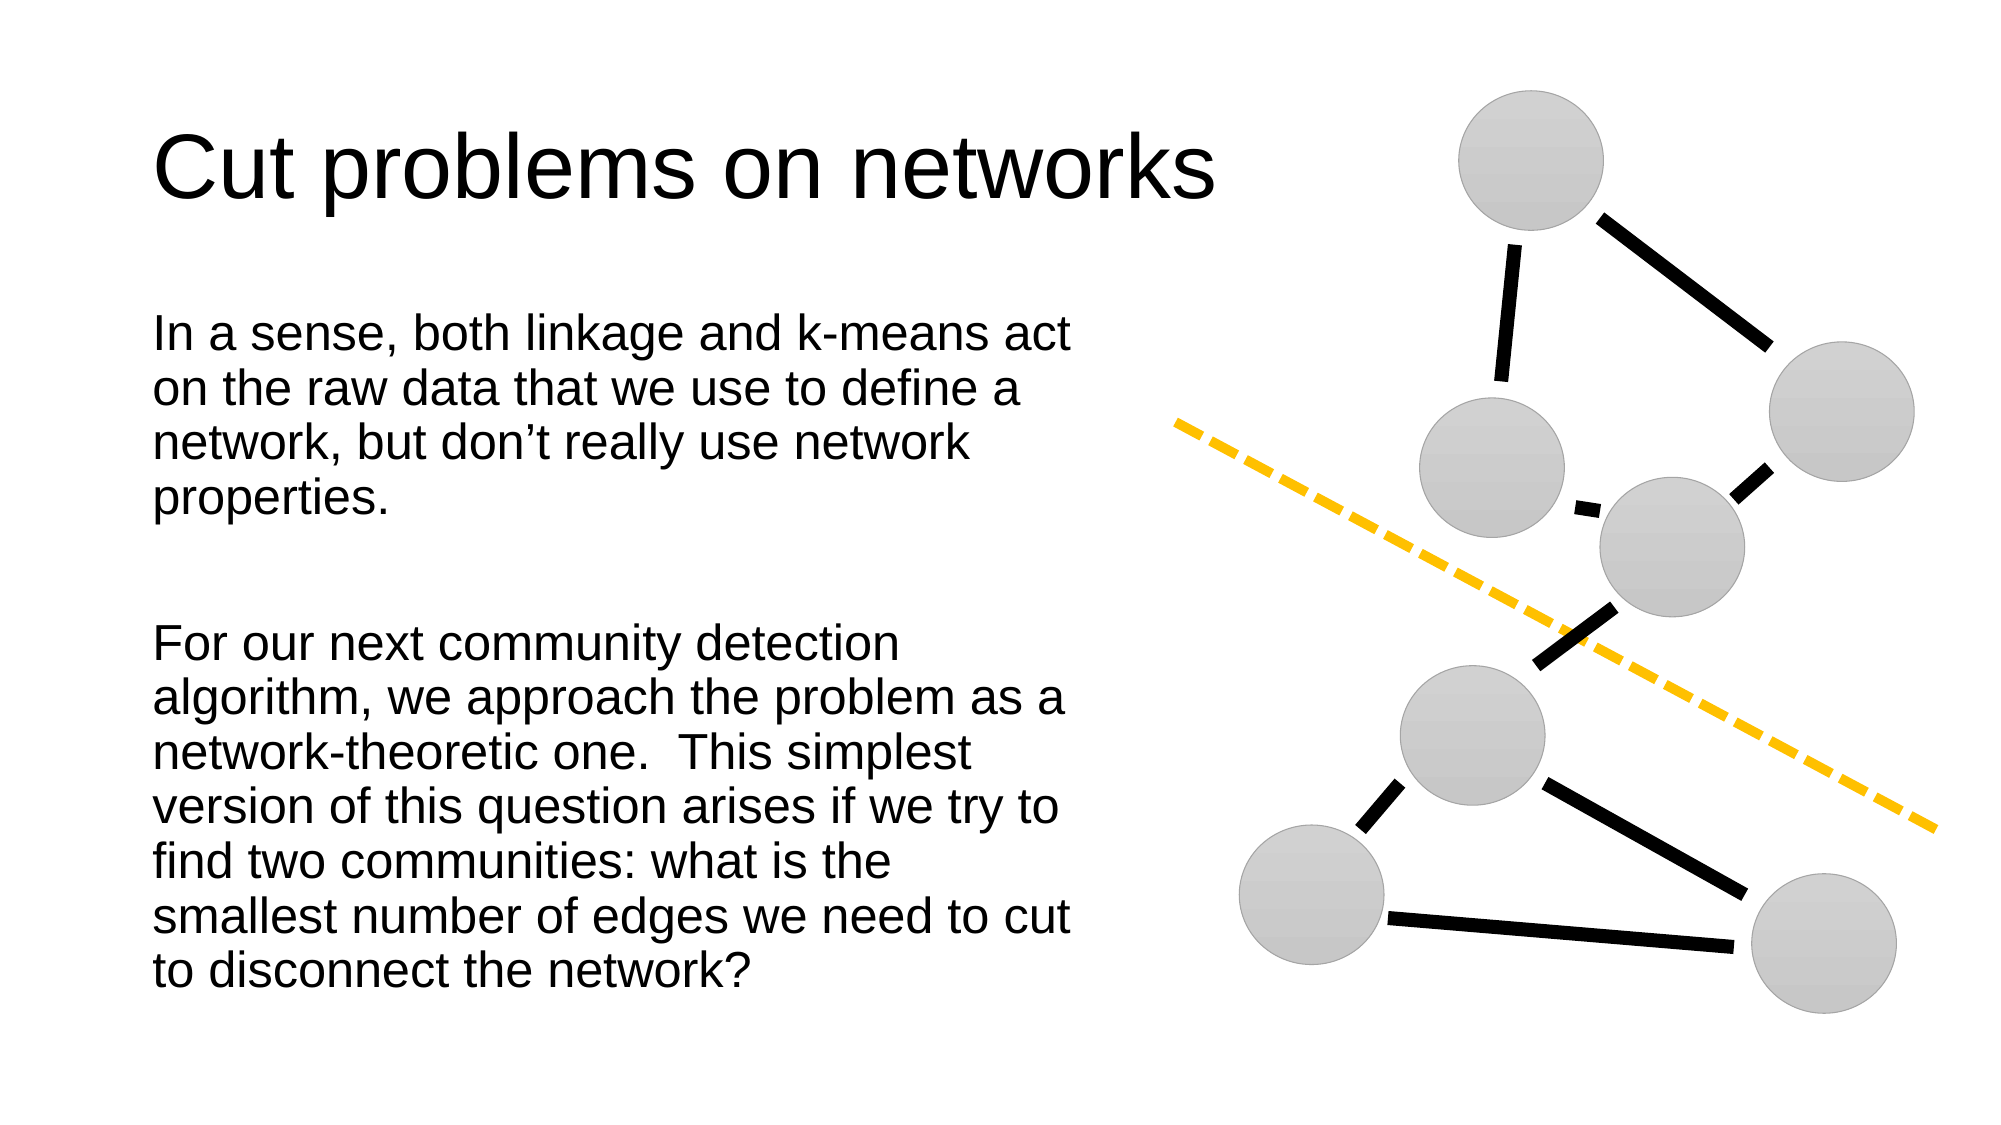

# Cut problems on networks

In a sense, both linkage and k-means act on the raw data that we use to define a network, but don’t really use network properties.

For our next community detection algorithm, we approach the problem as a network-theoretic one.  This simplest version of this question arises if we try to find two communities: what is the smallest number of edges we need to cut to disconnect the network?